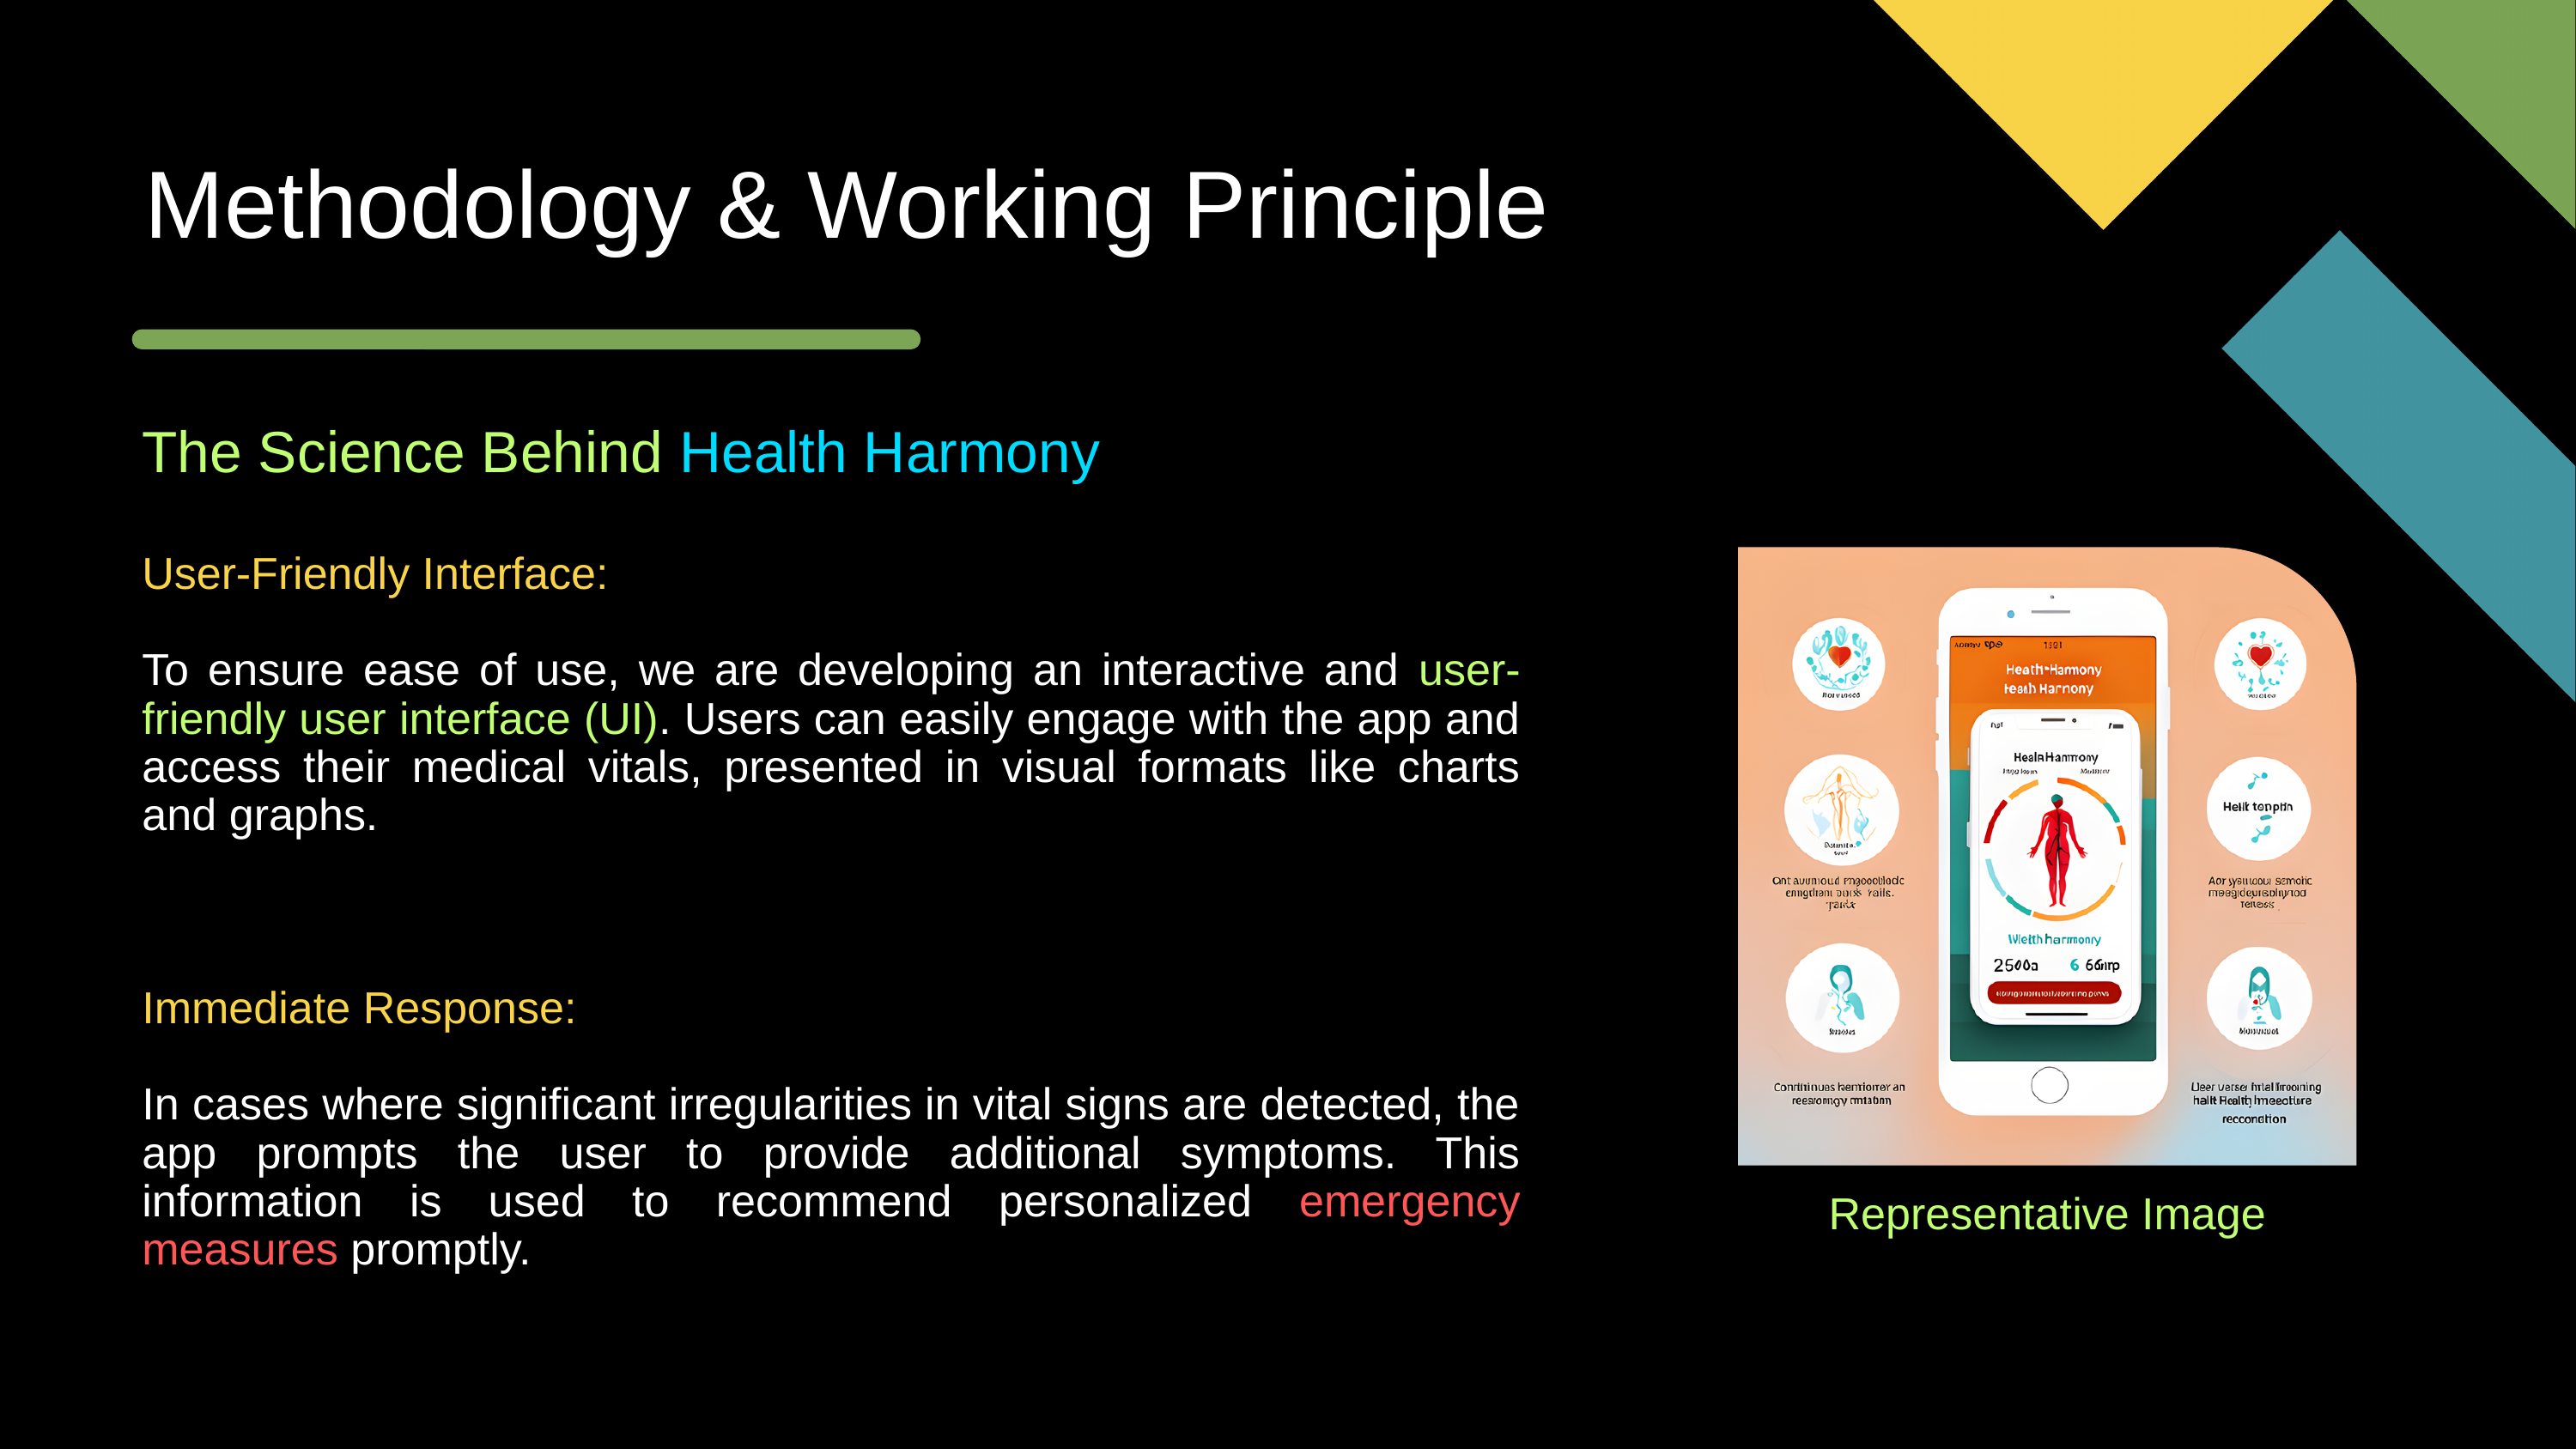

Methodology & Working Principle

The Science Behind Health Harmony

User-Friendly Interface:

To ensure ease of use, we are developing an interactive and user-friendly user interface (UI). Users can easily engage with the app and access their medical vitals, presented in visual formats like charts and graphs.

Immediate Response:

In cases where significant irregularities in vital signs are detected, the app prompts the user to provide additional symptoms. This information is used to recommend personalized emergency measures promptly.

Representative Image